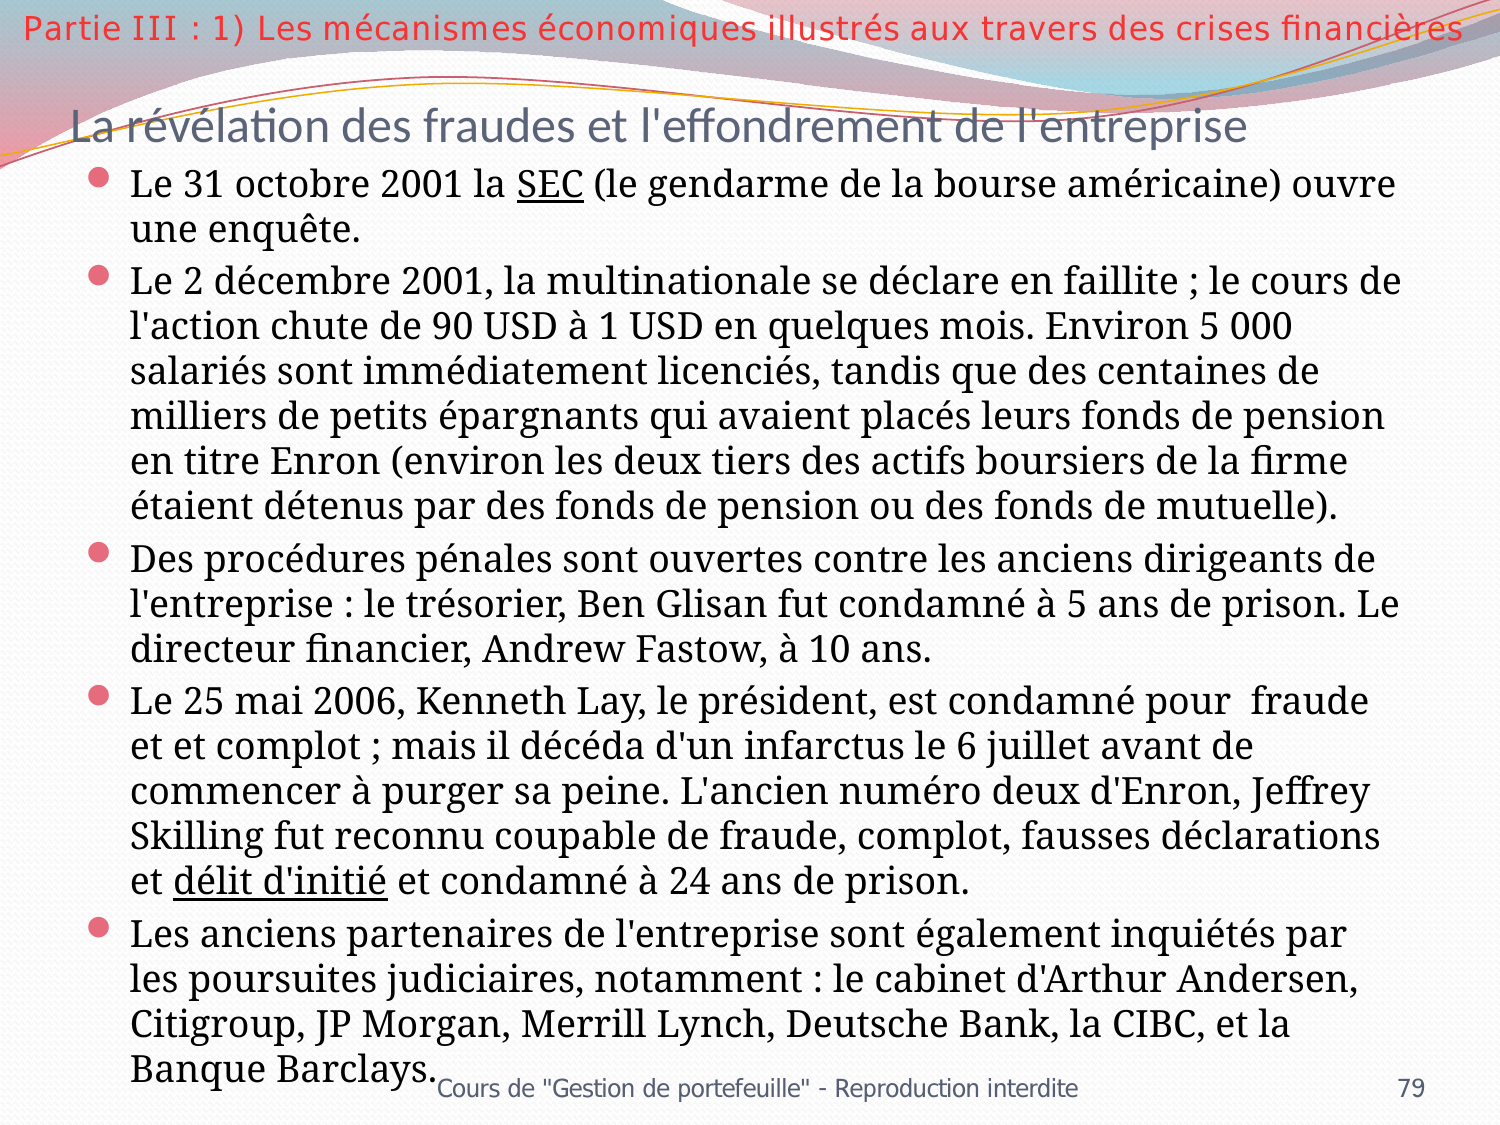

Partie III : 1) Les mécanismes économiques illustrés aux travers des crises financières
# La révélation des fraudes et l'effondrement de l'entreprise
Le 31 octobre 2001 la SEC (le gendarme de la bourse américaine) ouvre une enquête.
Le 2 décembre 2001, la multinationale se déclare en faillite ; le cours de l'action chute de 90 USD à 1 USD en quelques mois. Environ 5 000 salariés sont immédiatement licenciés, tandis que des centaines de milliers de petits épargnants qui avaient placés leurs fonds de pension en titre Enron (environ les deux tiers des actifs boursiers de la firme étaient détenus par des fonds de pension ou des fonds de mutuelle).
Des procédures pénales sont ouvertes contre les anciens dirigeants de l'entreprise : le trésorier, Ben Glisan fut condamné à 5 ans de prison. Le directeur financier, Andrew Fastow, à 10 ans.
Le 25 mai 2006, Kenneth Lay, le président, est condamné pour  fraude et et complot ; mais il décéda d'un infarctus le 6 juillet avant de commencer à purger sa peine. L'ancien numéro deux d'Enron, Jeffrey Skilling fut reconnu coupable de fraude, complot, fausses déclarations et délit d'initié et condamné à 24 ans de prison.
Les anciens partenaires de l'entreprise sont également inquiétés par les poursuites judiciaires, notamment : le cabinet d'Arthur Andersen, Citigroup, JP Morgan, Merrill Lynch, Deutsche Bank, la CIBC, et la Banque Barclays.
79
Cours de "Gestion de portefeuille" - Reproduction interdite